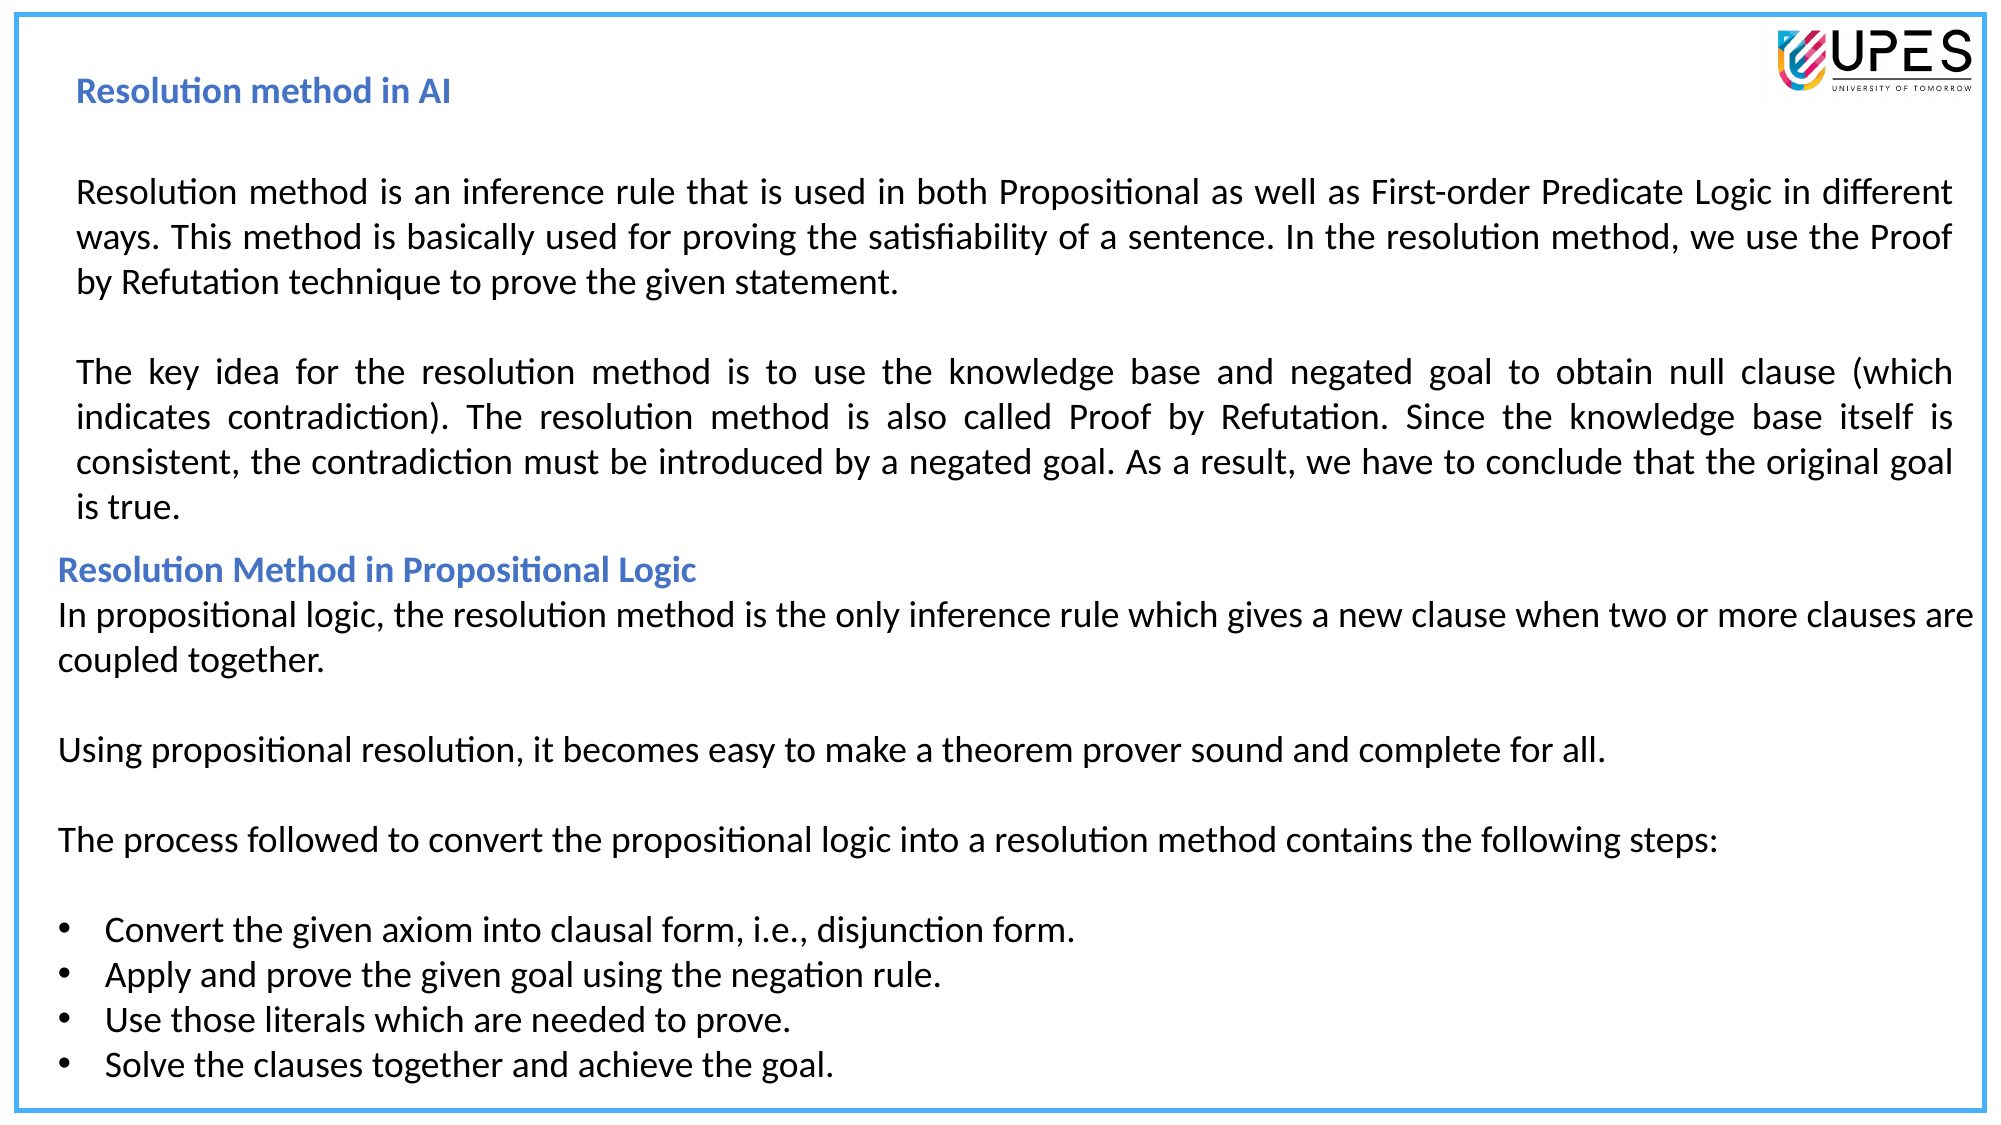

Resolution method in AI
Resolution method is an inference rule that is used in both Propositional as well as First-order Predicate Logic in different ways. This method is basically used for proving the satisfiability of a sentence. In the resolution method, we use the Proof by Refutation technique to prove the given statement.

The key idea for the resolution method is to use the knowledge base and negated goal to obtain null clause (which indicates contradiction). The resolution method is also called Proof by Refutation. Since the knowledge base itself is consistent, the contradiction must be introduced by a negated goal. As a result, we have to conclude that the original goal is true.
Resolution Method in Propositional Logic
In propositional logic, the resolution method is the only inference rule which gives a new clause when two or more clauses are coupled together.

Using propositional resolution, it becomes easy to make a theorem prover sound and complete for all.

The process followed to convert the propositional logic into a resolution method contains the following steps:

Convert the given axiom into clausal form, i.e., disjunction form.
Apply and prove the given goal using the negation rule.
Use those literals which are needed to prove.
Solve the clauses together and achieve the goal.